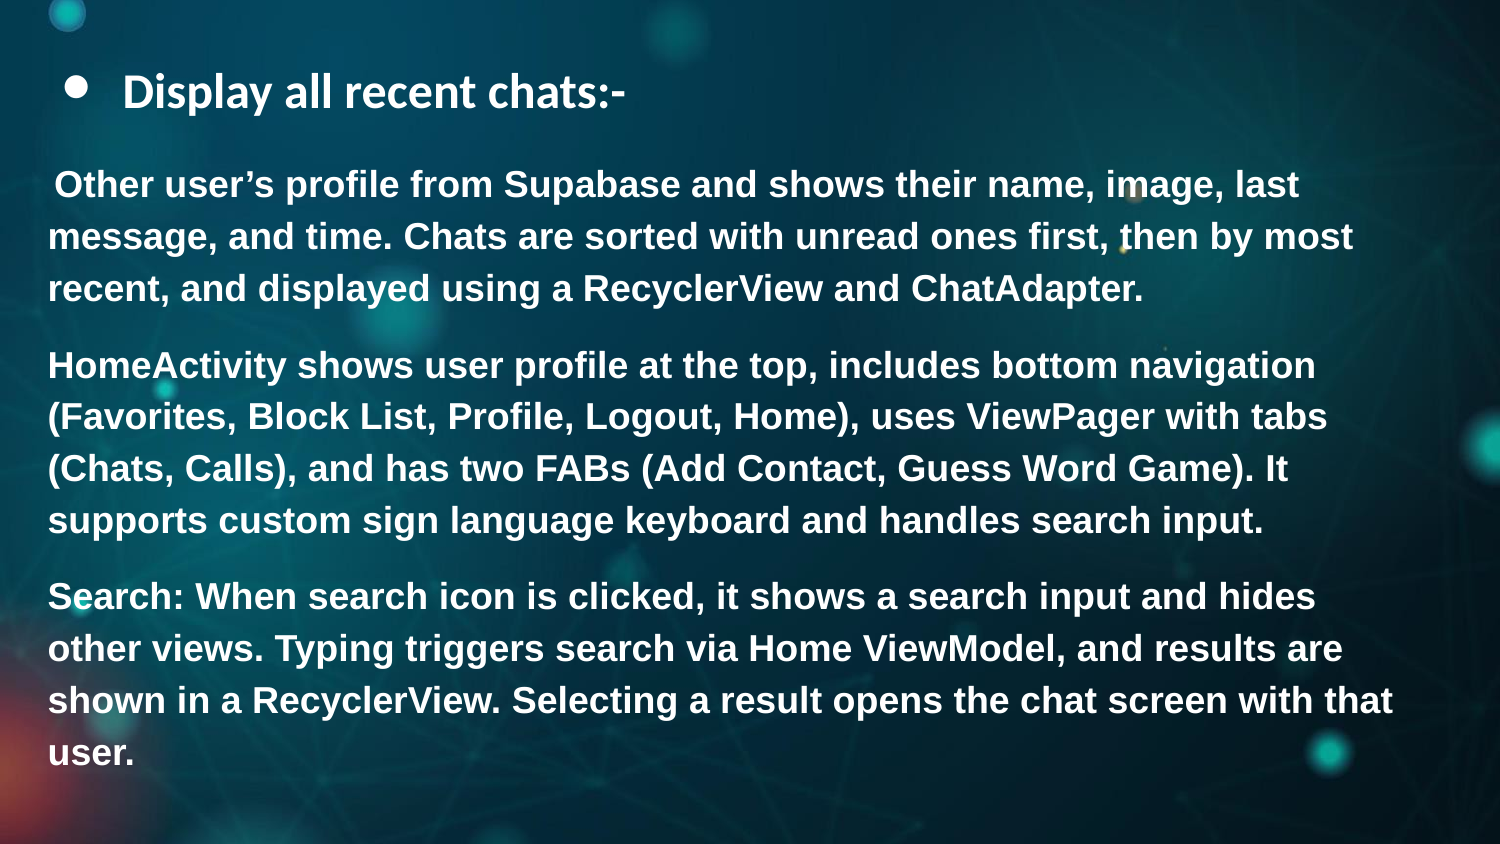

# Display all recent chats:-
 Other user’s profile from Supabase and shows their name, image, last message, and time. Chats are sorted with unread ones first, then by most recent, and displayed using a RecyclerView and ChatAdapter.
HomeActivity shows user profile at the top, includes bottom navigation (Favorites, Block List, Profile, Logout, Home), uses ViewPager with tabs (Chats, Calls), and has two FABs (Add Contact, Guess Word Game). It supports custom sign language keyboard and handles search input.
Search: When search icon is clicked, it shows a search input and hides other views. Typing triggers search via Home ViewModel, and results are shown in a RecyclerView. Selecting a result opens the chat screen with that user.